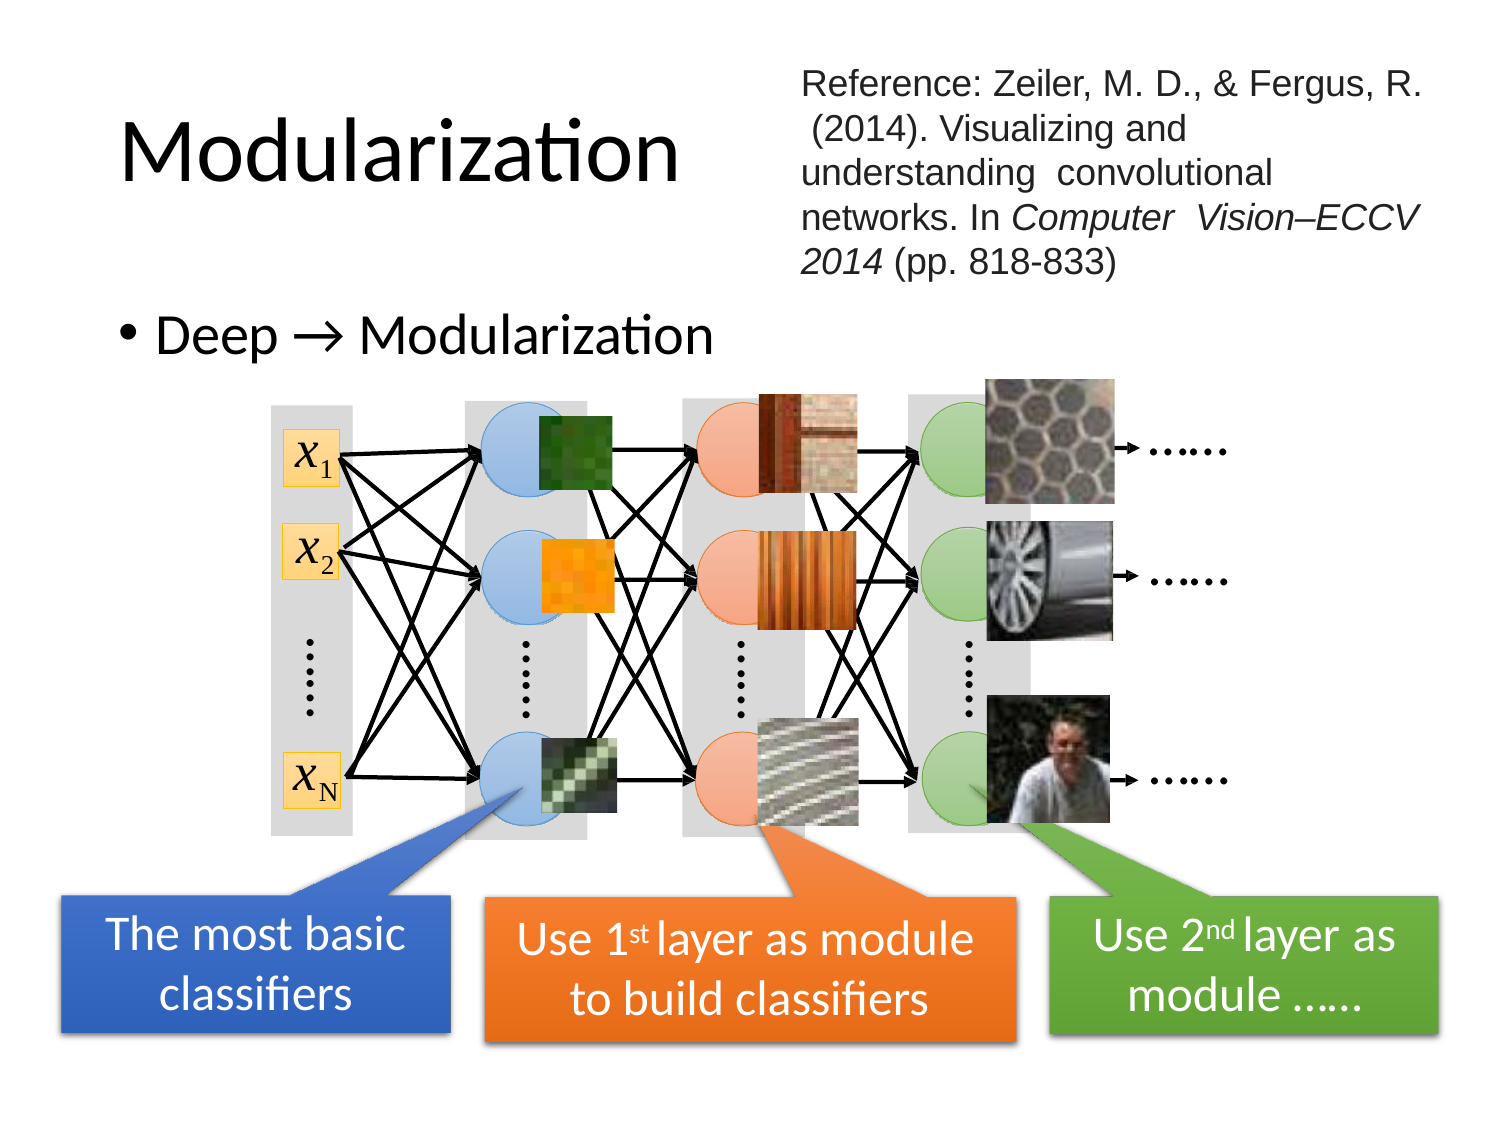

# Modularization
Reference: Zeiler, M. D., & Fergus, R.  (2014). Visualizing and understanding  convolutional networks. In Computer  Vision–ECCV 2014 (pp. 818-833)
Deep → Modularization

……

x1

x2

……

……
……
……
……

……

xN

The most basic
classifiers
Use 2nd layer as
module ……
Use 1st layer as module  to build classifiers